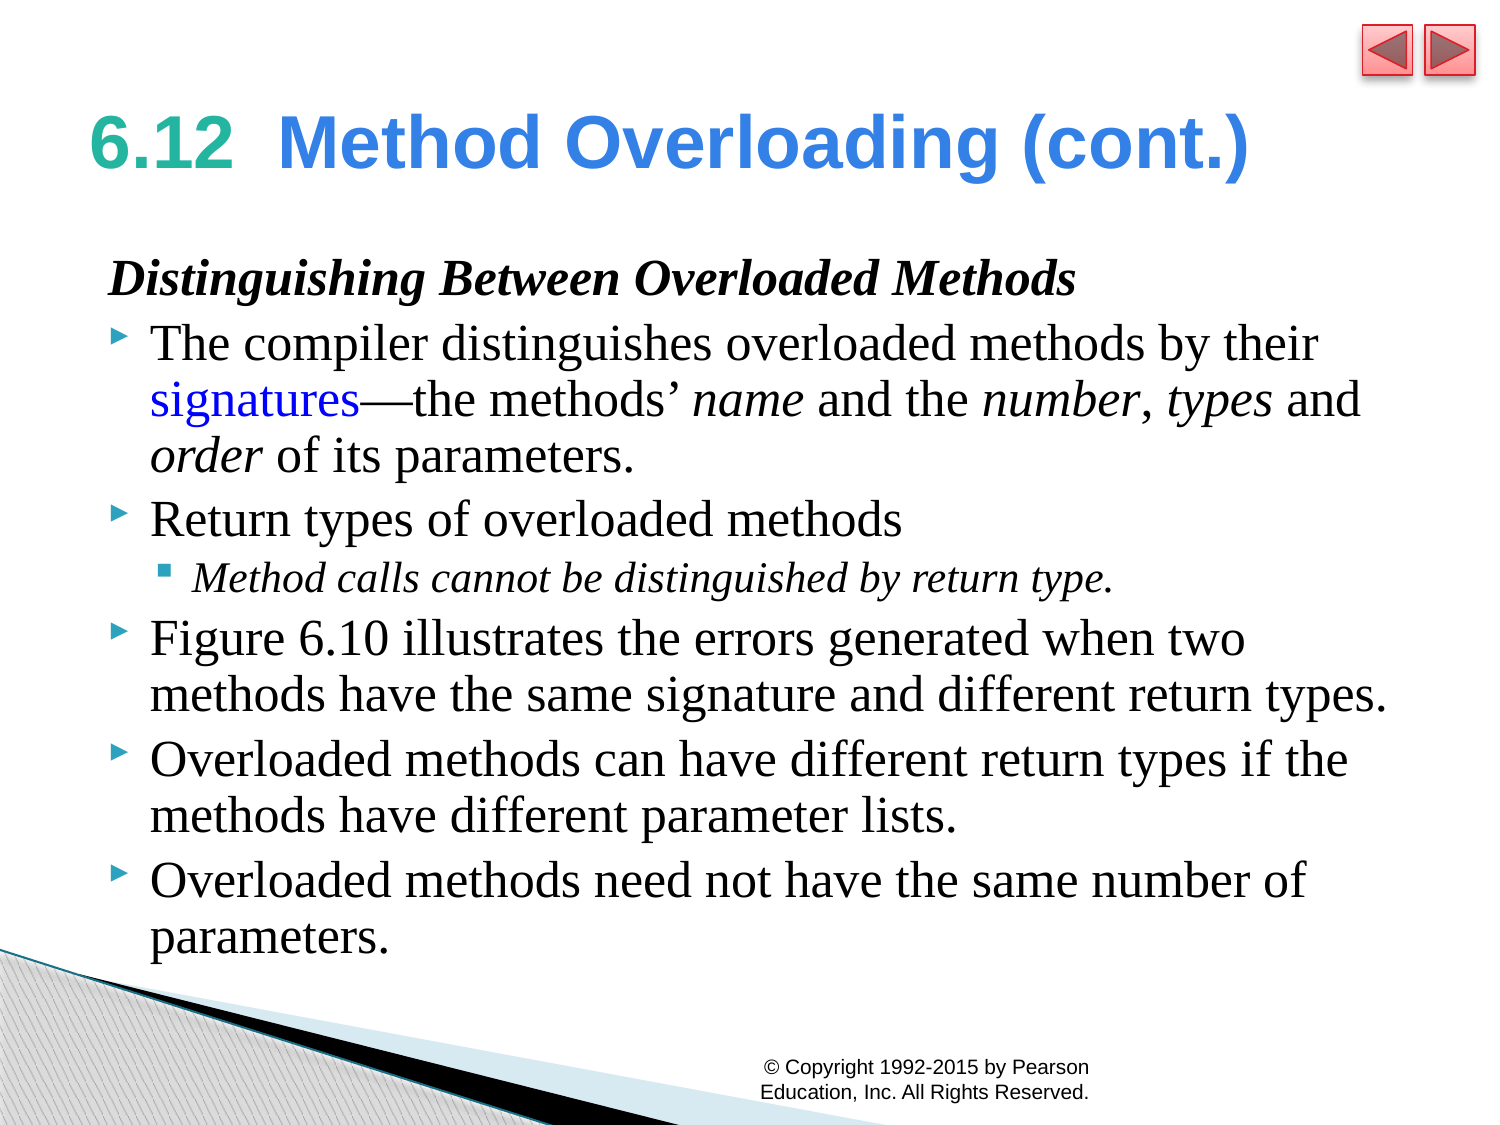

# 6.12  Method Overloading (cont.)
Distinguishing Between Overloaded Methods
The compiler distinguishes overloaded methods by their signatures—the methods’ name and the number, types and order of its parameters.
Return types of overloaded methods
Method calls cannot be distinguished by return type.
Figure 6.10 illustrates the errors generated when two methods have the same signature and different return types.
Overloaded methods can have different return types if the methods have different parameter lists.
Overloaded methods need not have the same number of parameters.
© Copyright 1992-2015 by Pearson Education, Inc. All Rights Reserved.